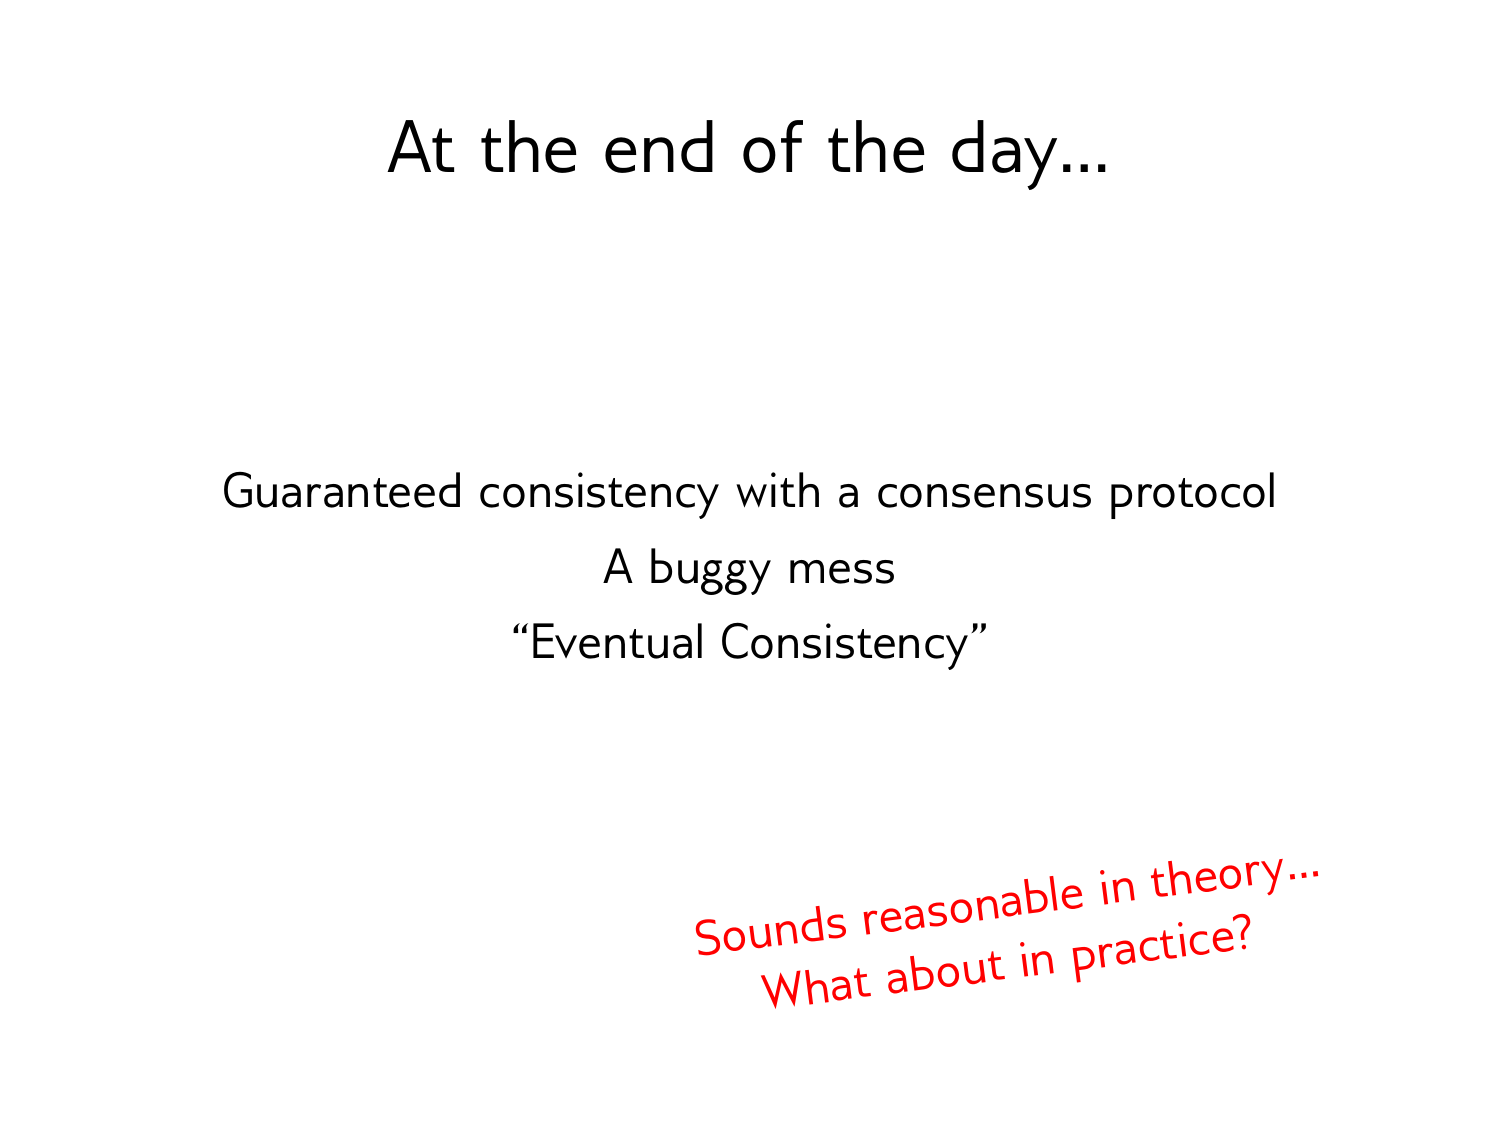

At the end of the day…
Guaranteed consistency with a consensus protocol
A buggy mess
“Eventual Consistency”
Sounds reasonable in theory…
What about in practice?